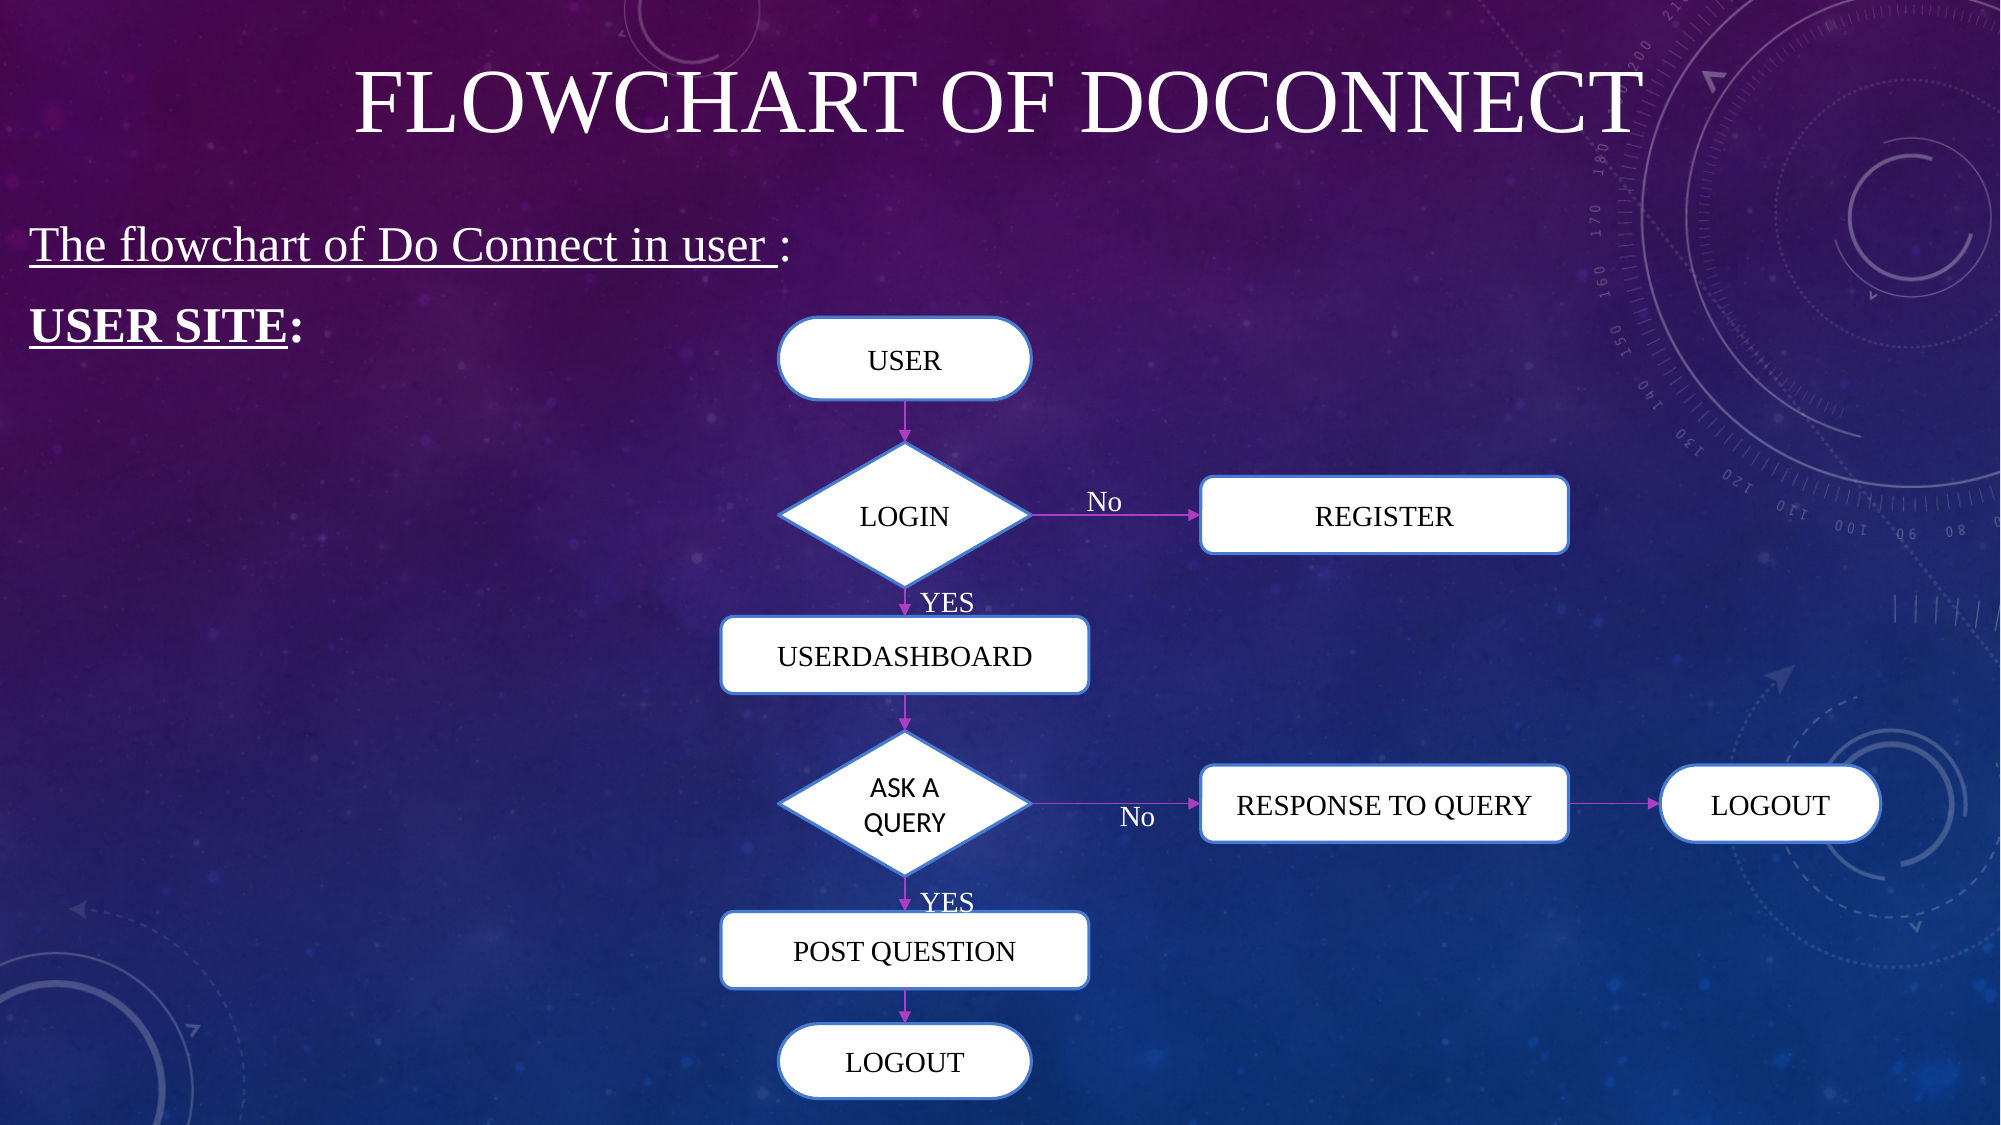

The flowchart of Do Connect in user :
USER SITE:

# FLOWCHART OF DOCONNECT
USER
LOGIN
No
REGISTER
YES
USERDASHBOARD
ASK A QUERY
RESPONSE TO QUERY
LOGOUT
No
YES
POST QUESTION
LOGOUT